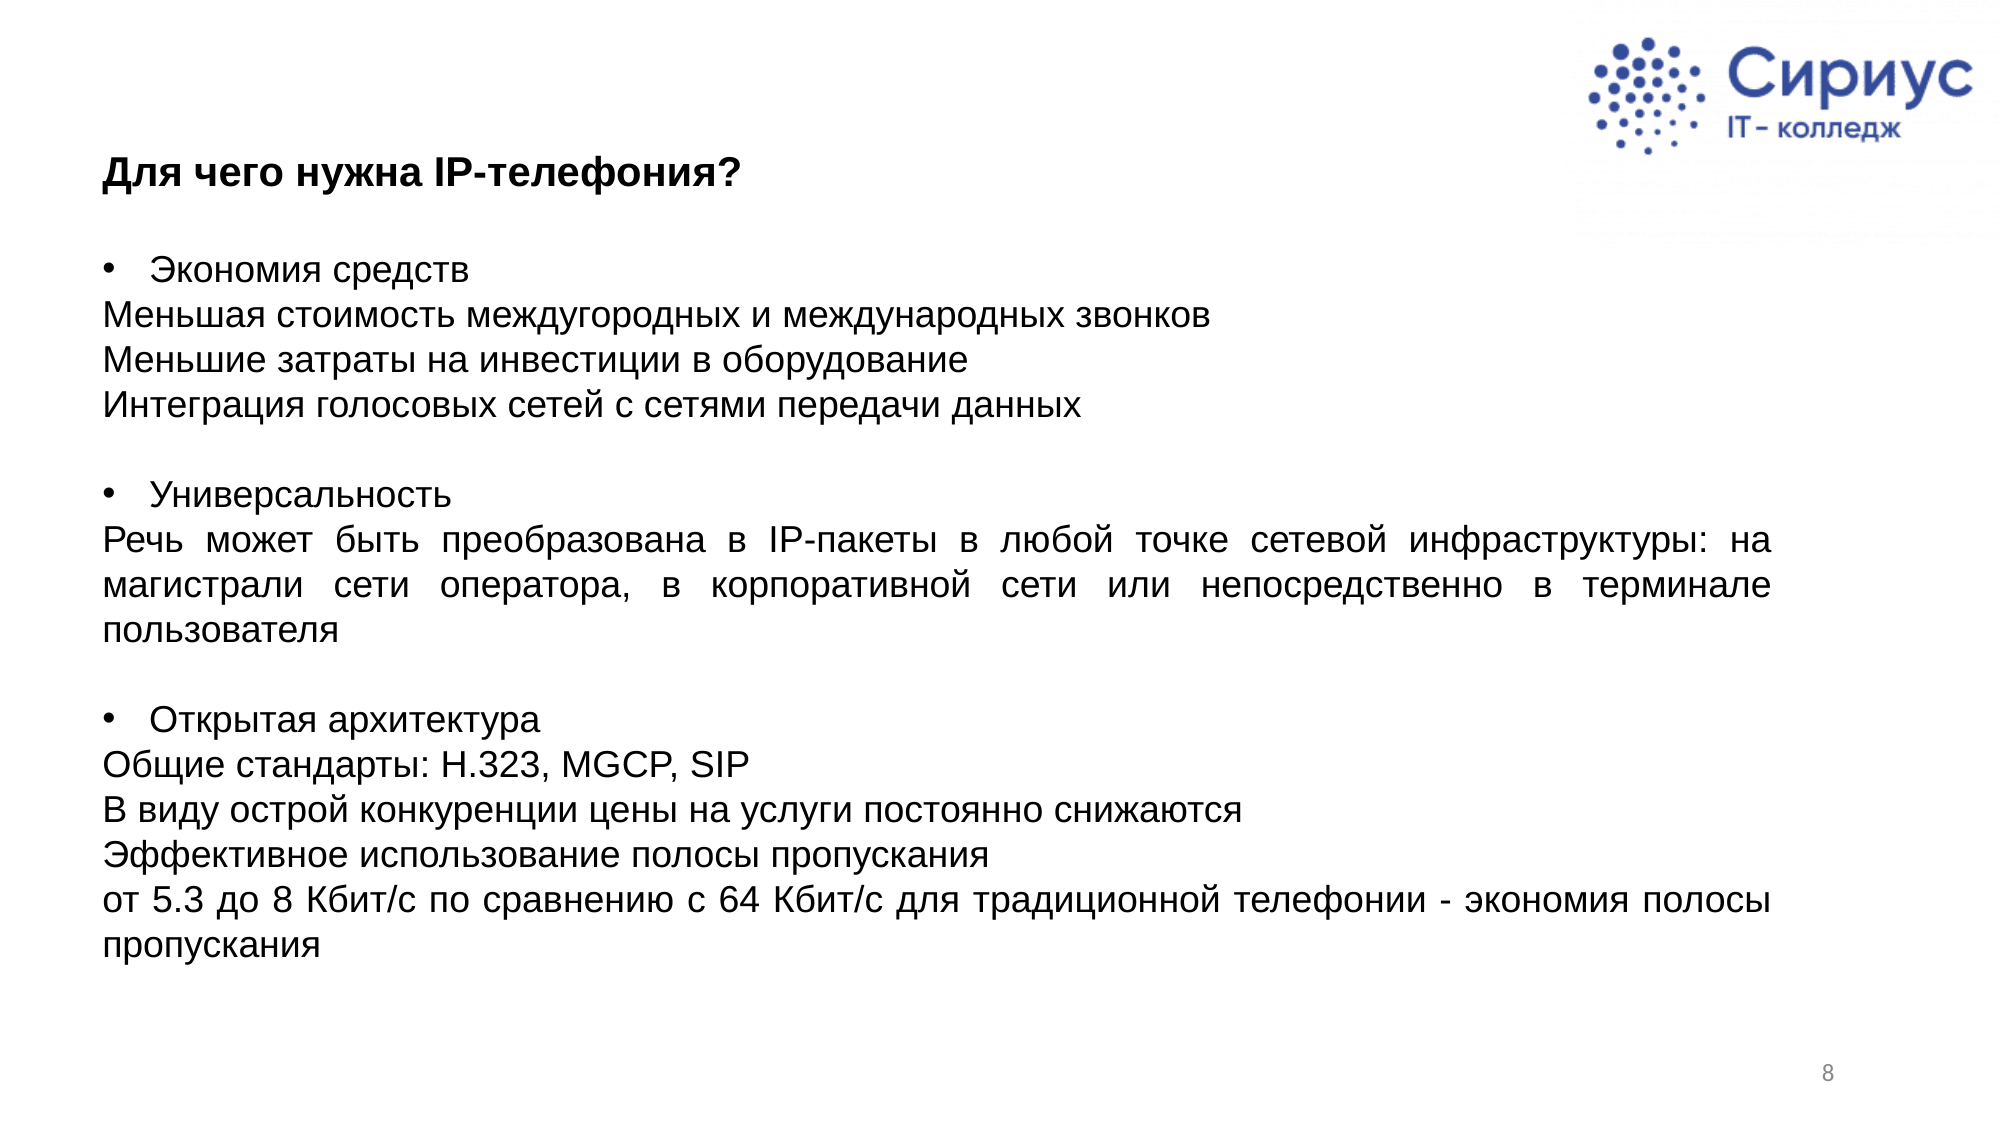

Для чего нужна IP-телефония?

Экономия средств
Меньшая стоимость междугородных и международных звонков
Меньшие затраты на инвестиции в оборудование
Интеграция голосовых сетей с сетями передачи данных

Универсальность
Речь может быть преобразована в IP-пакеты в любой точке сетевой инфраструктуры: на магистрали сети оператора, в корпоративной сети или непосредственно в терминале пользователя

Открытая архитектура
Общие стандарты: H.323, MGCP, SIP
В виду острой конкуренции цены на услуги постоянно снижаются
Эффективное использование полосы пропускания
от 5.3 до 8 Кбит/с по сравнению с 64 Кбит/с для традиционной телефонии - экономия полосы пропускания

8